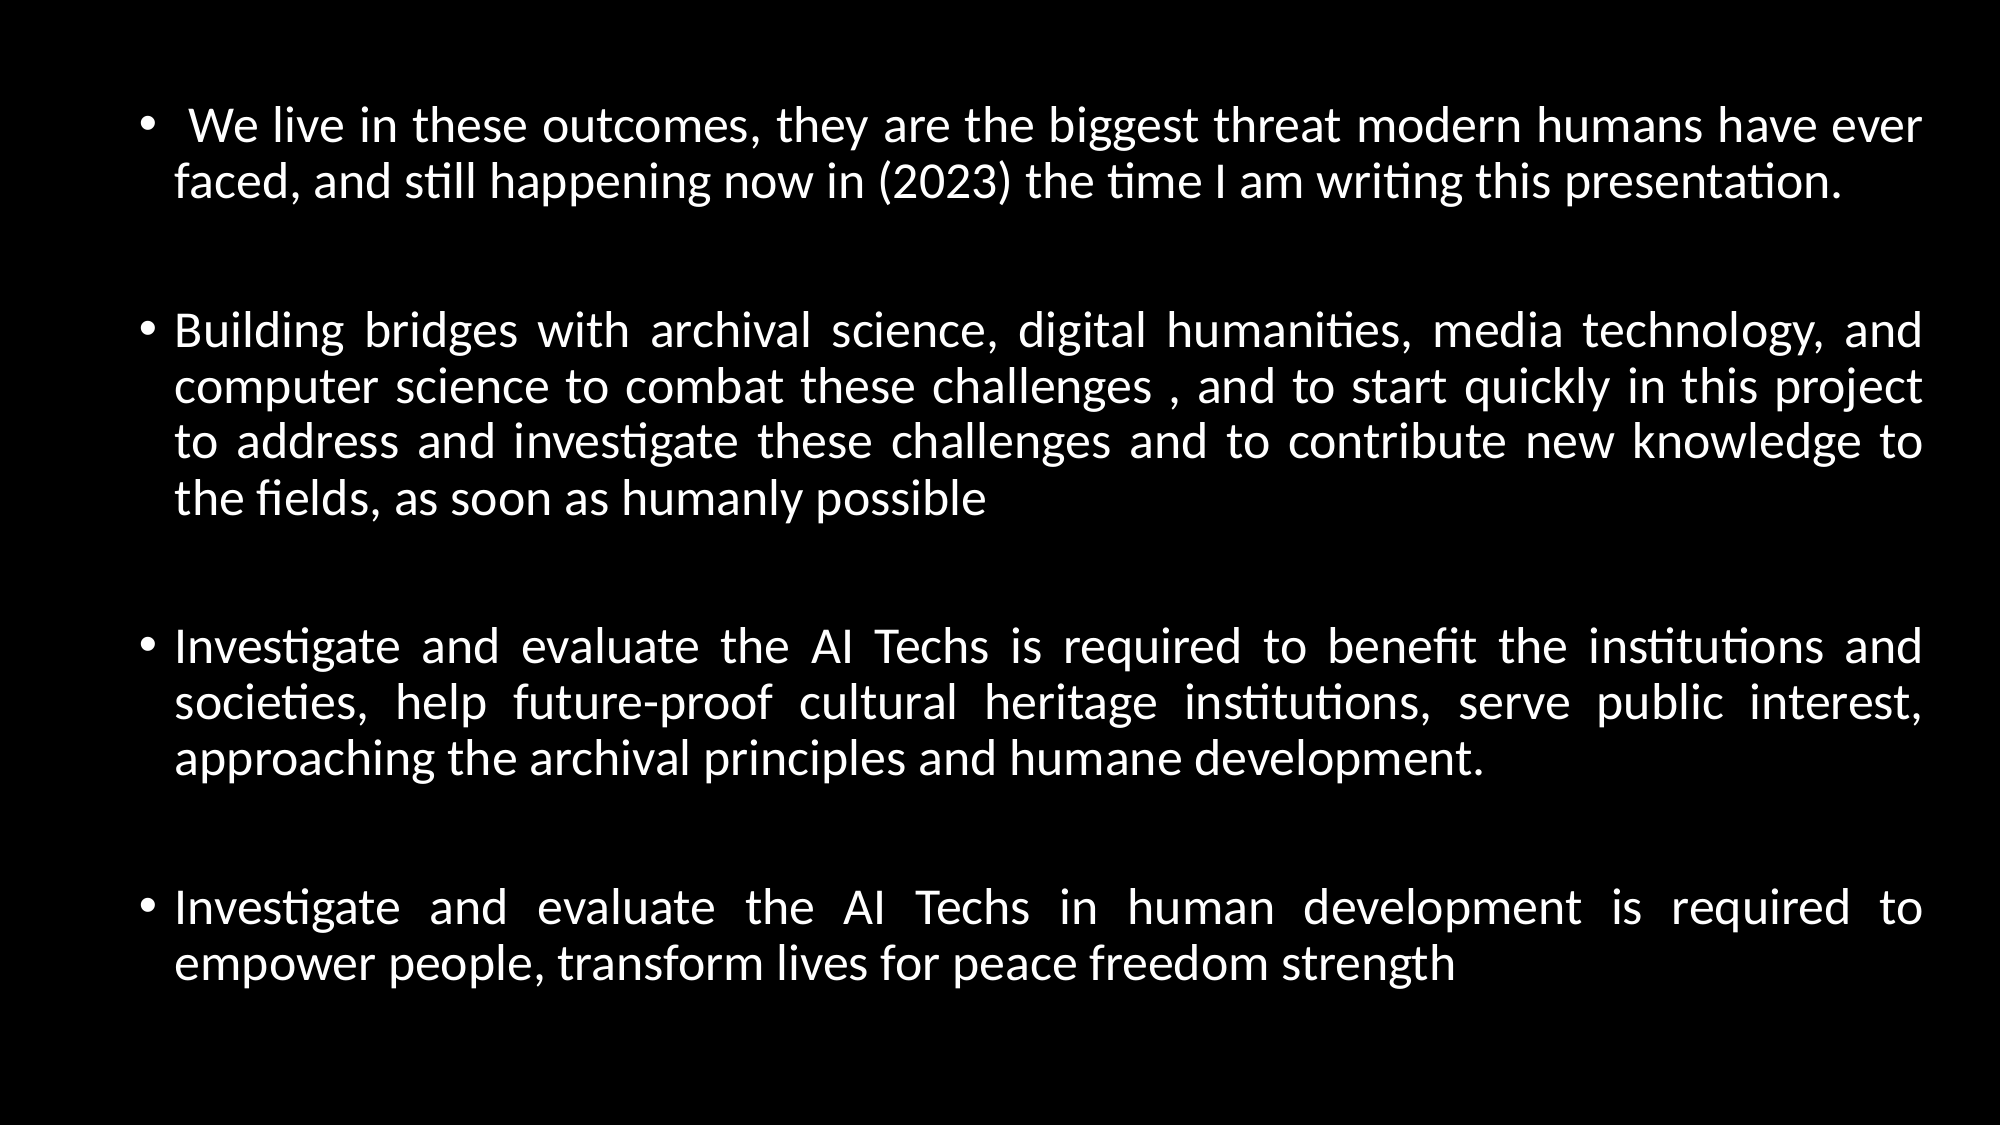

We live in these outcomes, they are the biggest threat modern humans have ever faced, and still happening now in (2023) the time I am writing this presentation.

Building bridges with archival science, digital humanities, media technology, and computer science to combat these challenges , and to start quickly in this project to address and investigate these challenges and to contribute new knowledge to the fields, as soon as humanly possible

Investigate and evaluate the AI Techs is required to benefit the institutions and societies, help future-proof cultural heritage institutions, serve public interest, approaching the archival principles and humane development.

Investigate and evaluate the AI Techs in human development is required to empower people, transform lives for peace freedom strength